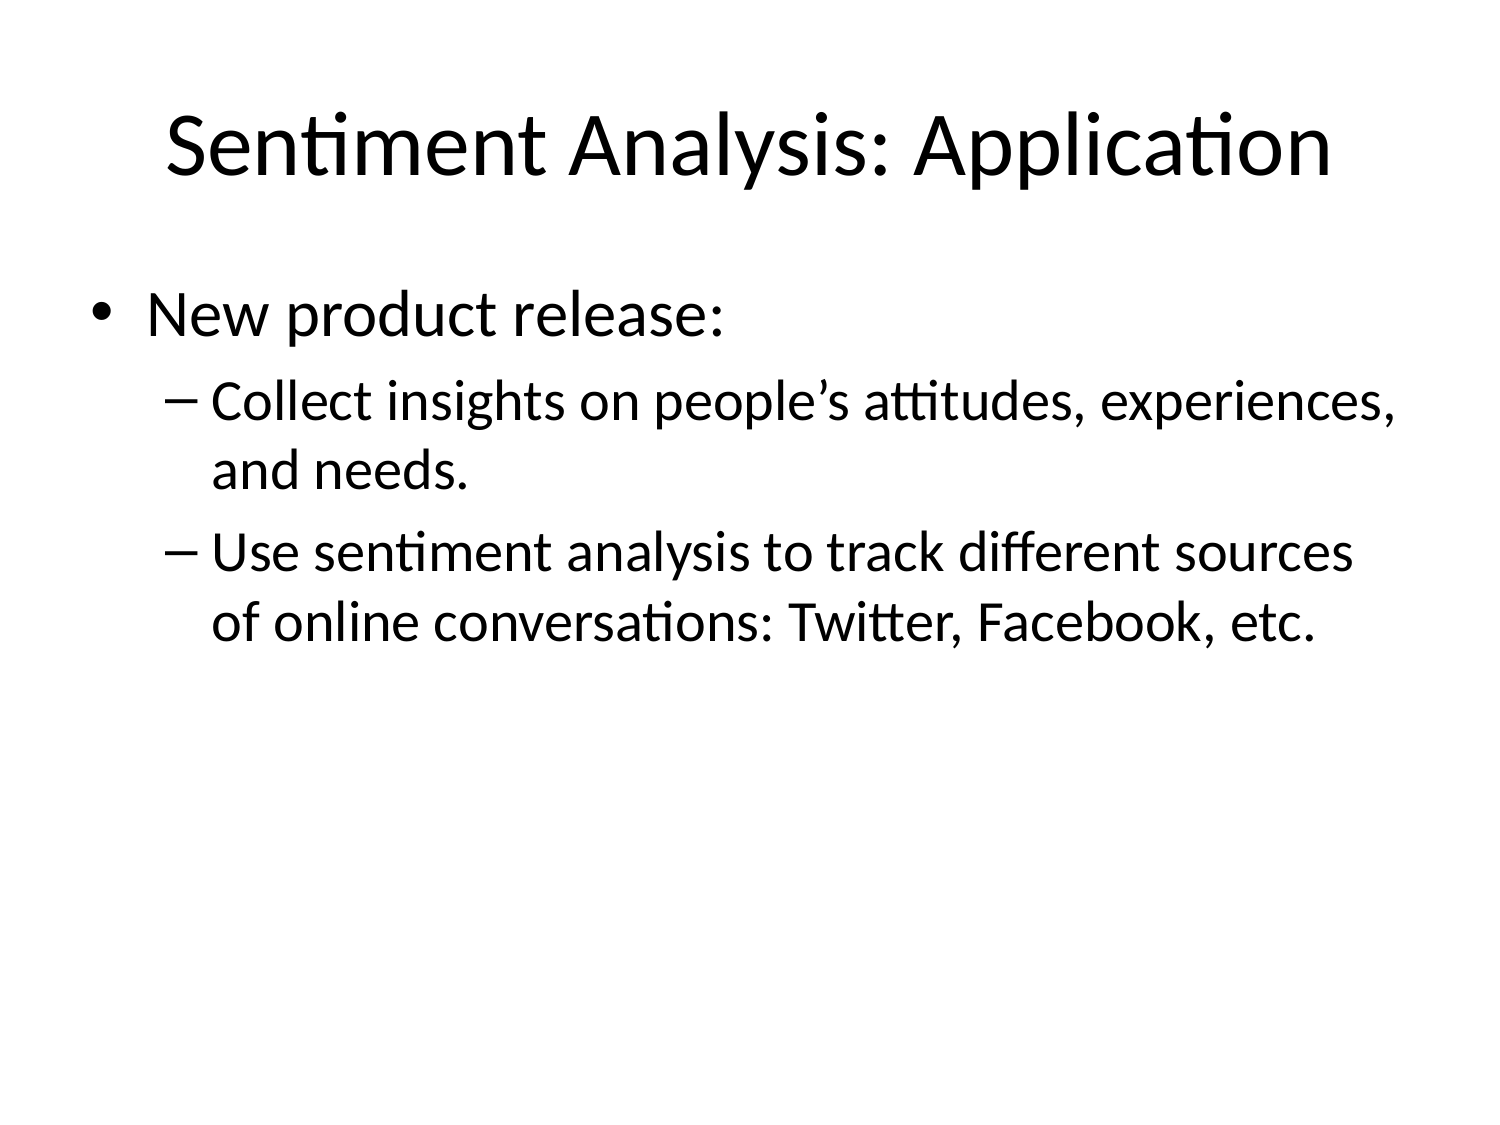

# Sentiment Analysis: Application
New product release:
Collect insights on people’s attitudes, experiences, and needs.
Use sentiment analysis to track different sources of online conversations: Twitter, Facebook, etc.